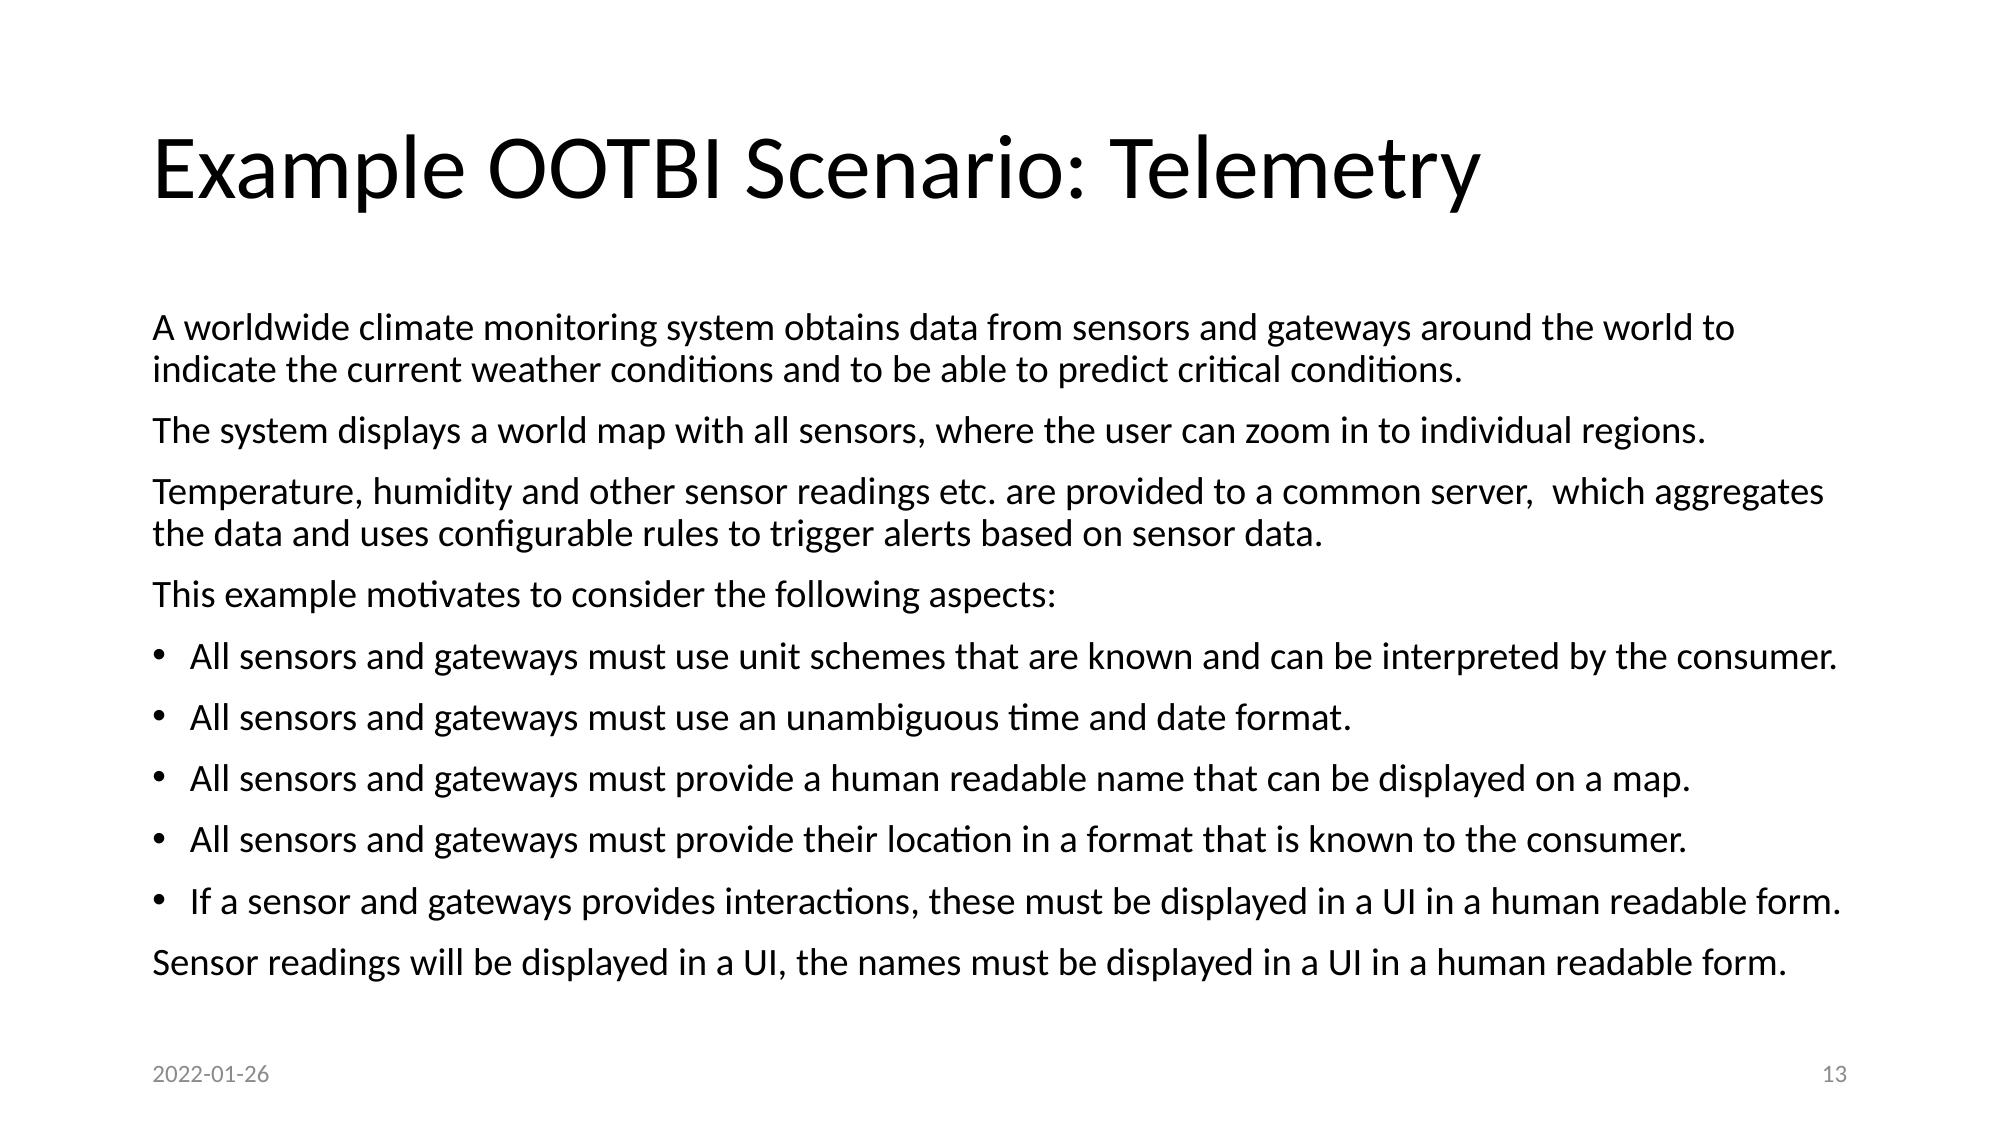

# Example OOTBI Scenario: Telemetry
A worldwide climate monitoring system obtains data from sensors and gateways around the world to indicate the current weather conditions and to be able to predict critical conditions.
The system displays a world map with all sensors, where the user can zoom in to individual regions.
Temperature, humidity and other sensor readings etc. are provided to a common server,  which aggregates the data and uses configurable rules to trigger alerts based on sensor data.
This example motivates to consider the following aspects:
All sensors and gateways must use unit schemes that are known and can be interpreted by the consumer.
All sensors and gateways must use an unambiguous time and date format.
All sensors and gateways must provide a human readable name that can be displayed on a map.
All sensors and gateways must provide their location in a format that is known to the consumer.
If a sensor and gateways provides interactions, these must be displayed in a UI in a human readable form.
Sensor readings will be displayed in a UI, the names must be displayed in a UI in a human readable form.
2022-01-26
13